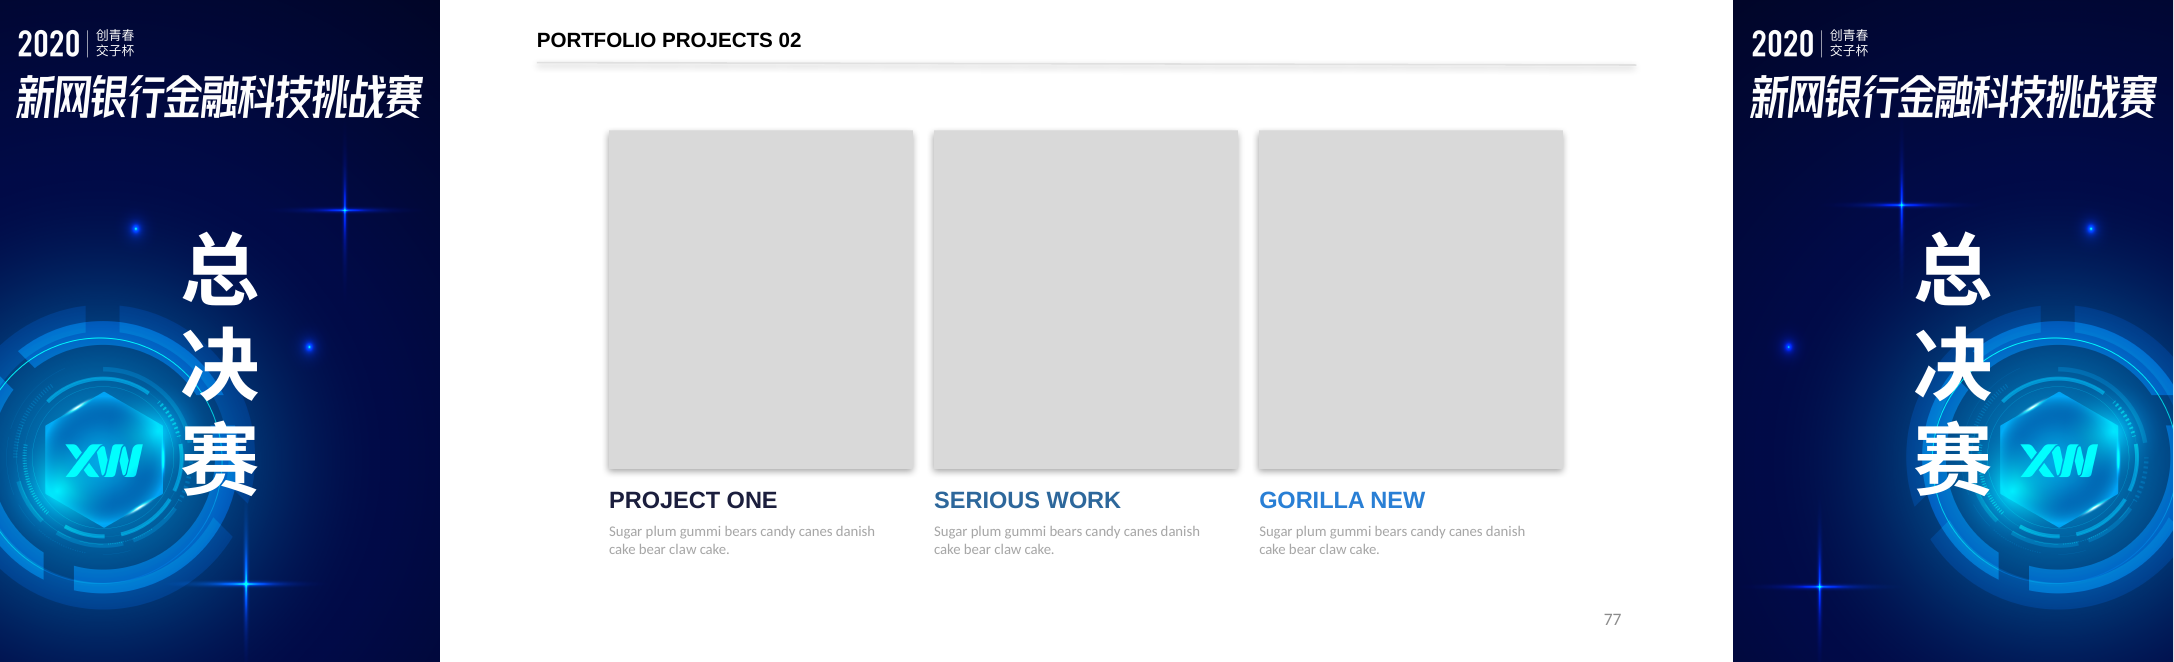

# PORTFOLIO PROJECTS 02

PROJECT ONE

Sugar plum gummi bears candy canes danish cake bear claw cake.
SERIOUS WORK

Sugar plum gummi bears candy canes danish cake bear claw cake.
GORILLA NEW

Sugar plum gummi bears candy canes danish cake bear claw cake.
77